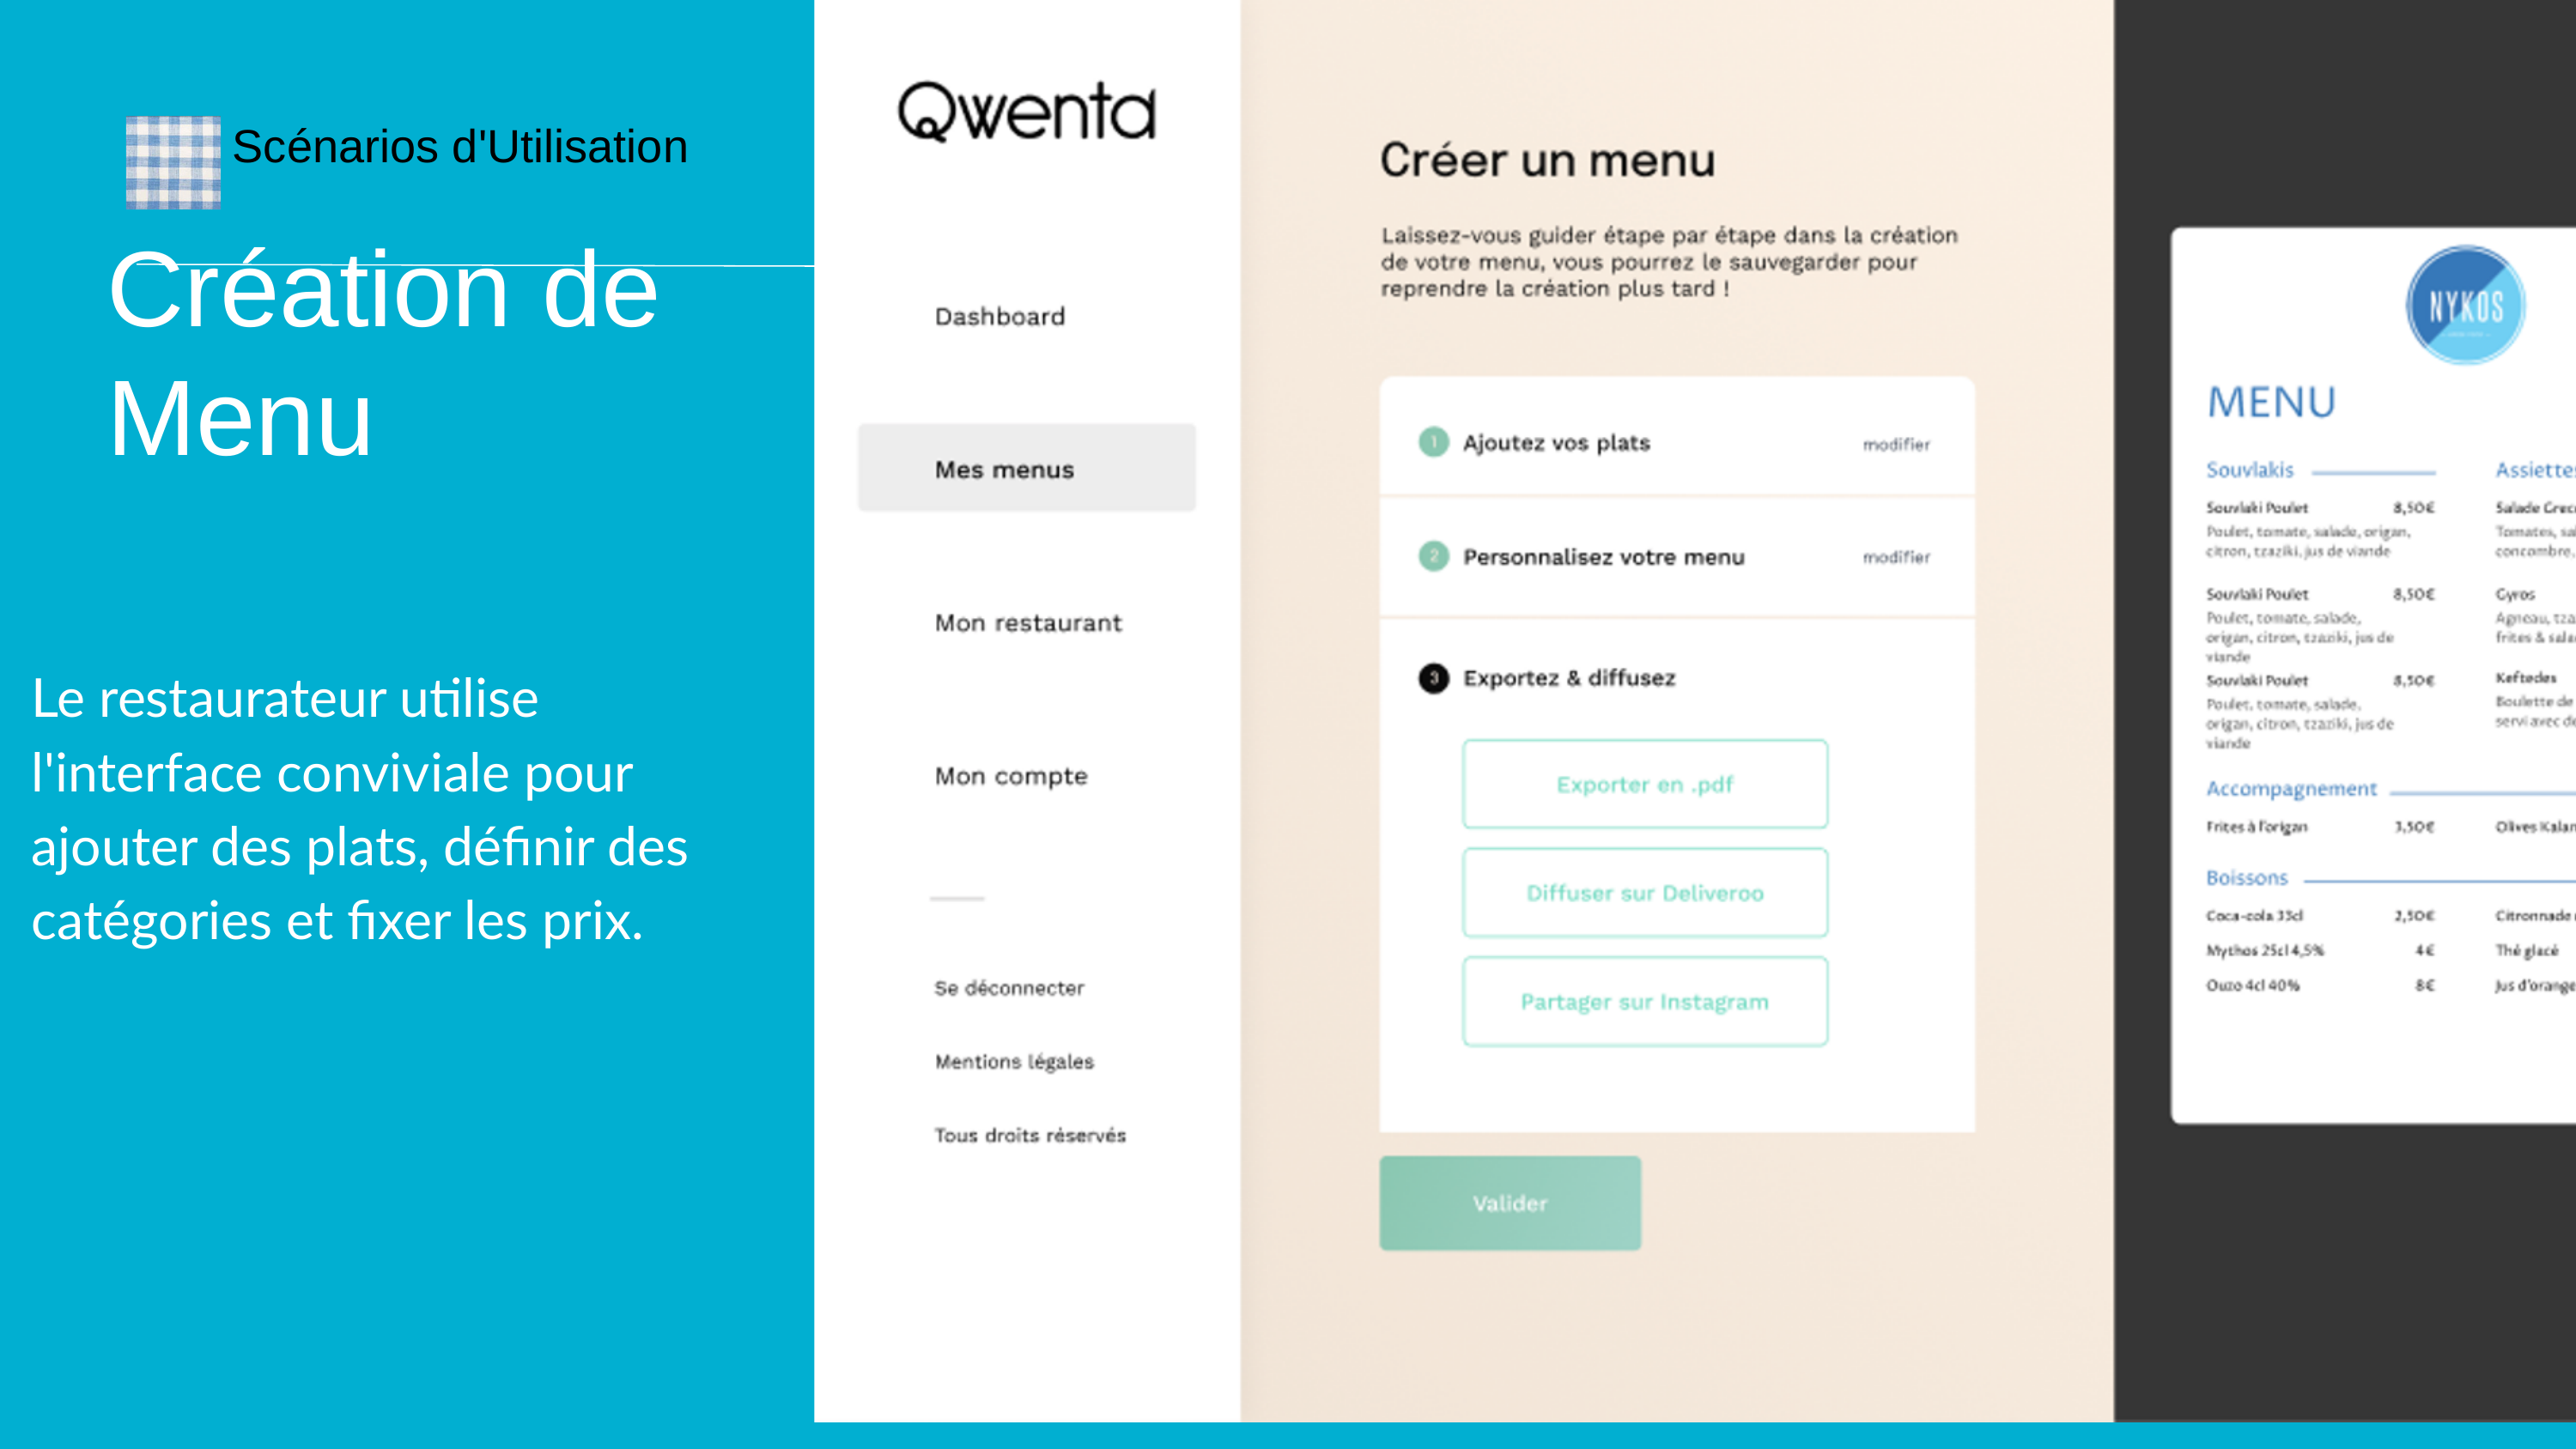

Scénarios d'Utilisation

Création de
Menu

Le restaurateur utilise l'interface conviviale pour ajouter des plats, définir des catégories et fixer les prix.